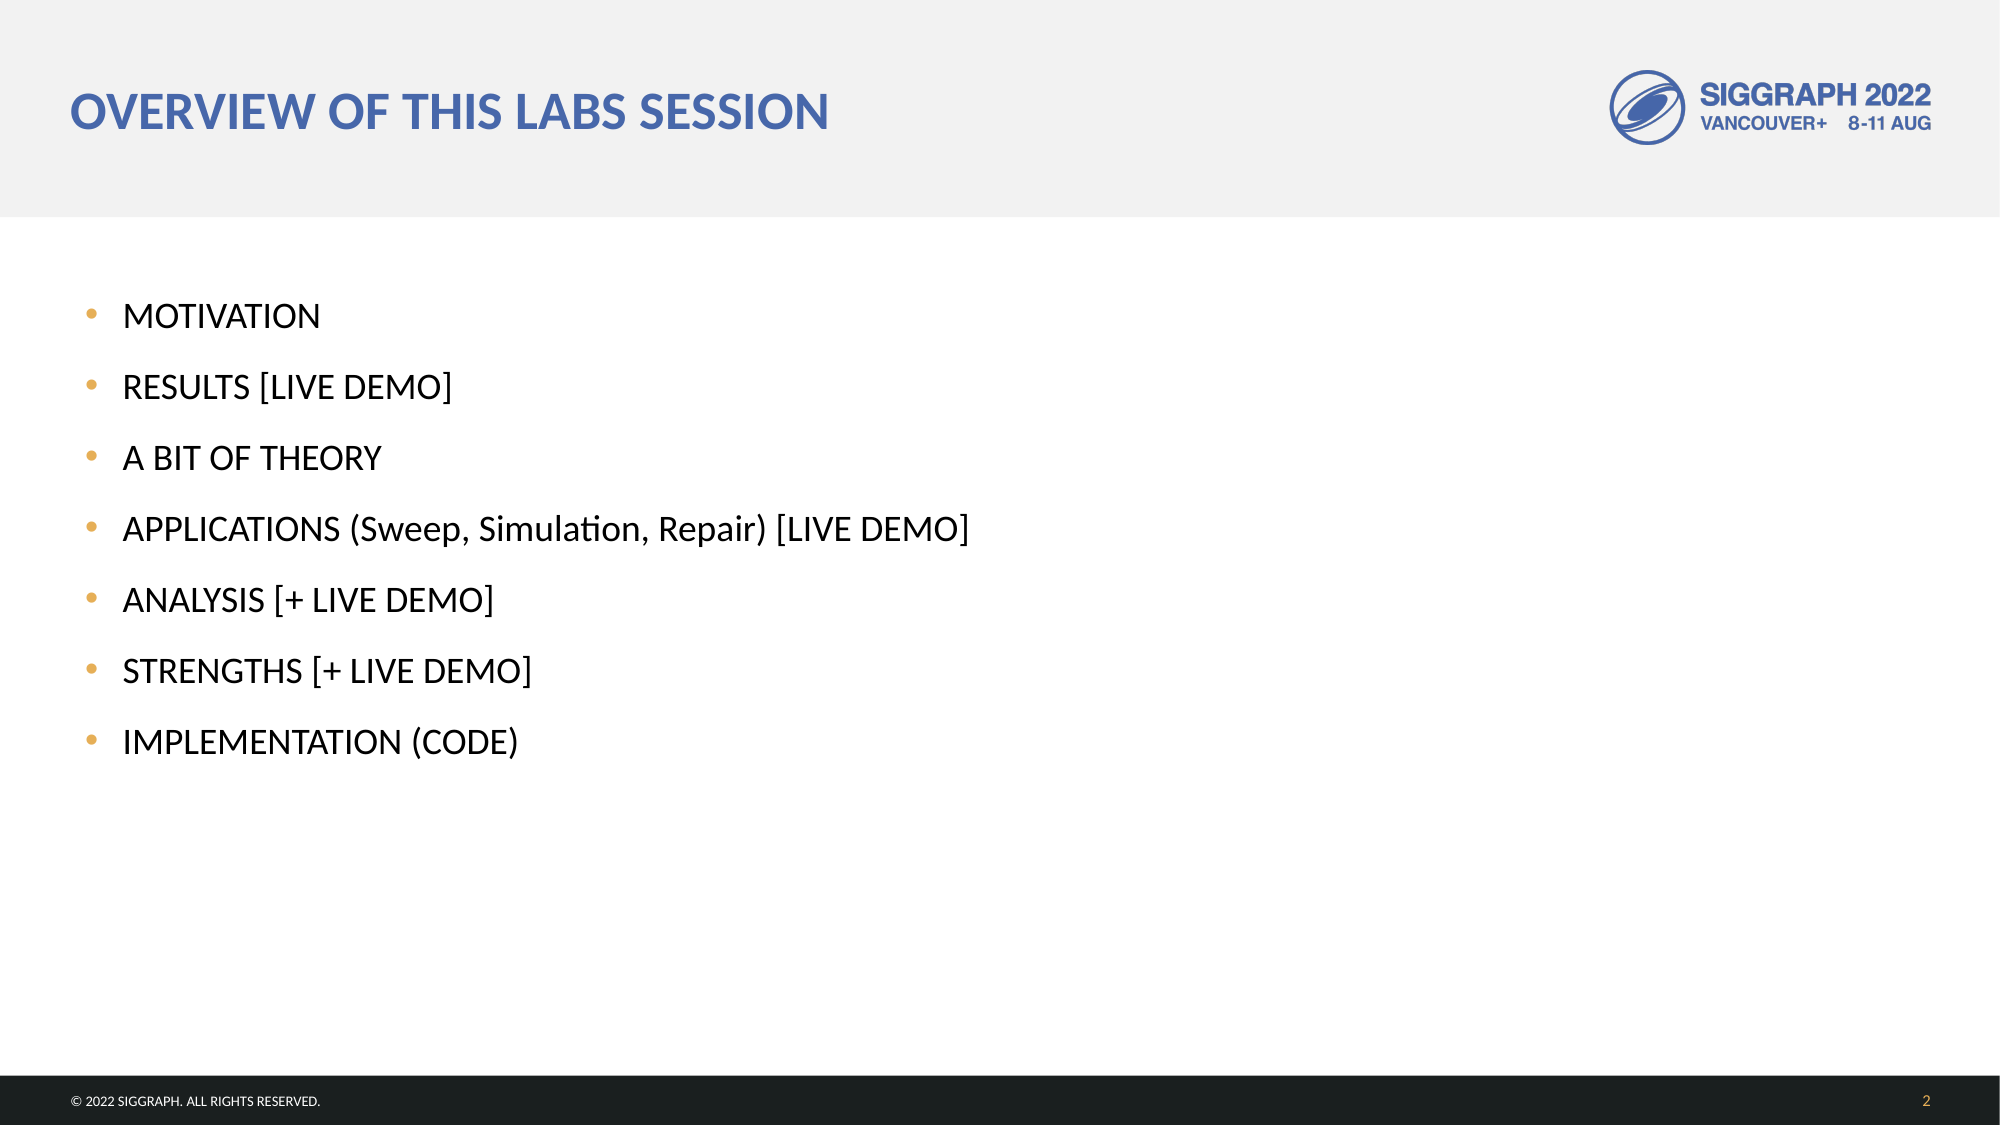

OVERVIEW OF THIS LABS SESSIOn
MOTIVATION
RESULTS [LIVE DEMO]
A BIT OF THEORY
APPLICATIONS (Sweep, Simulation, Repair) [LIVE DEMO]
ANALYSIS [+ LIVE DEMO]
STRENGTHS [+ LIVE DEMO]
IMPLEMENTATION (CODE)
asdas

# © 2022 SIGGRAPH. All Rights Reserved.
2